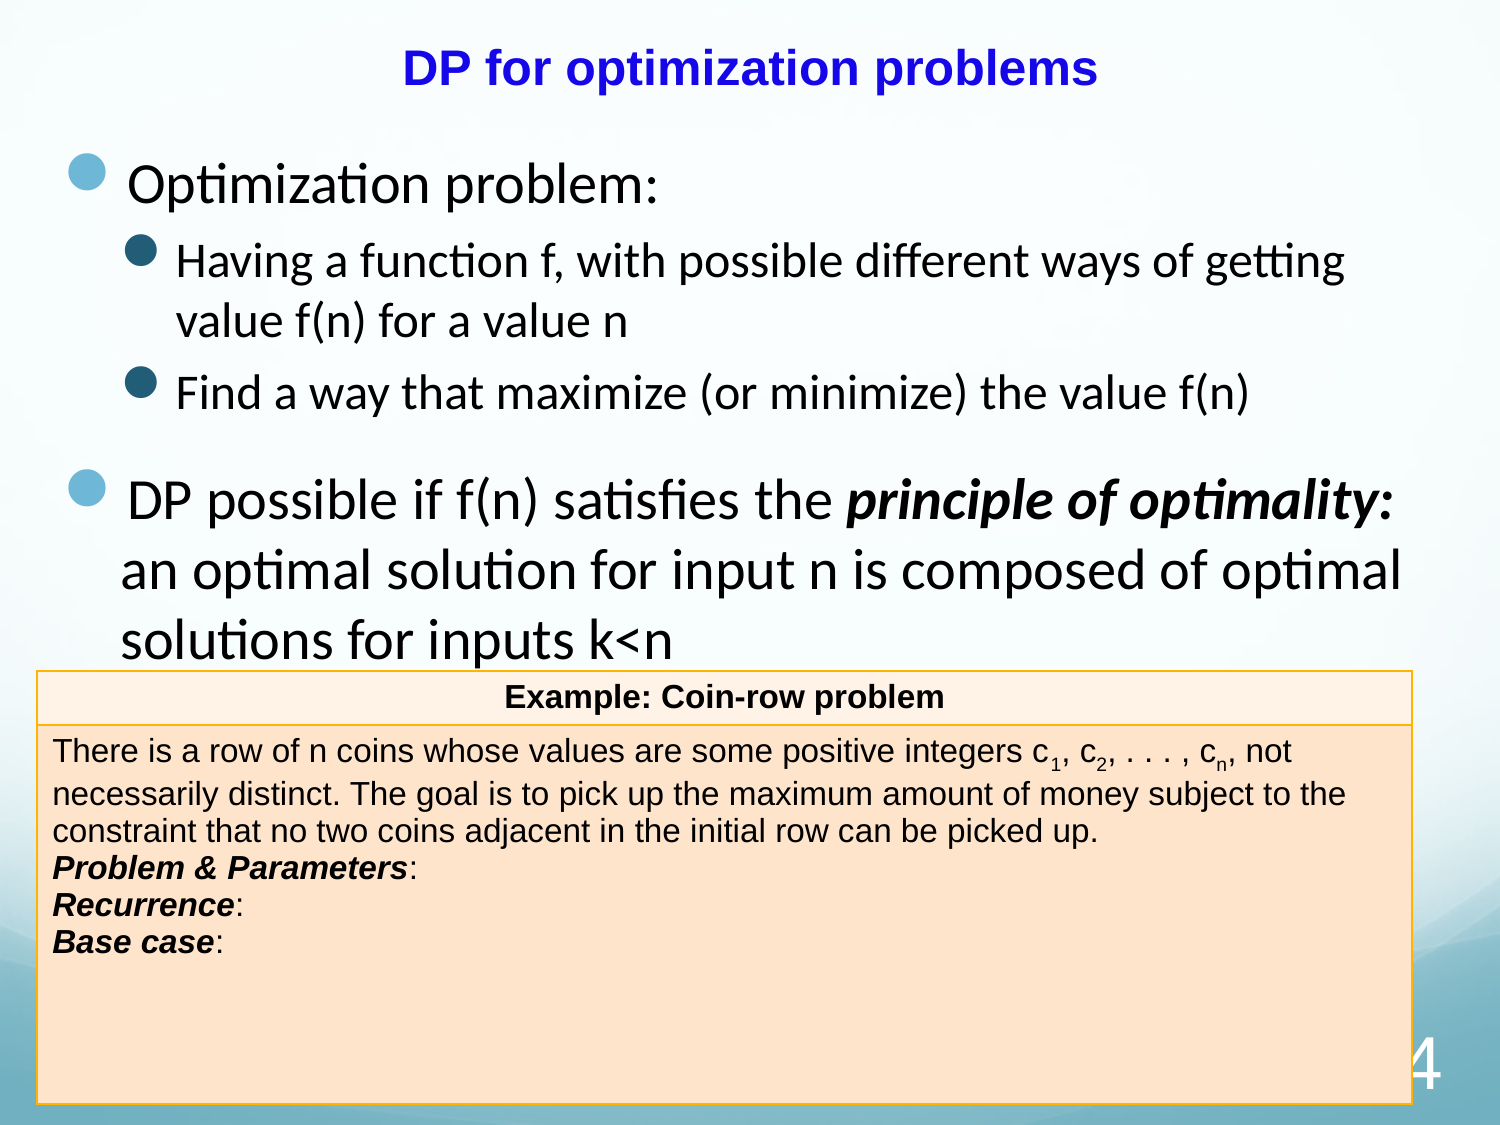

# DP for optimization problems
Optimization problem:
Having a function f, with possible different ways of getting value f(n) for a value n
Find a way that maximize (or minimize) the value f(n)
DP possible if f(n) satisfies the principle of optimality:  an optimal solution for input n is composed of optimal solutions for inputs k<n

| Example: Coin-row problem |
| --- |
| There is a row of n coins whose values are some positive integers c1, c2, . . . , cn, not necessarily distinct. The goal is to pick up the maximum amount of money subject to the constraint that no two coins adjacent in the initial row can be picked up. Problem & Parameters: Recurrence: Base case: |
COMP20007.Worshop
Anh Vo    25 May 2022
4